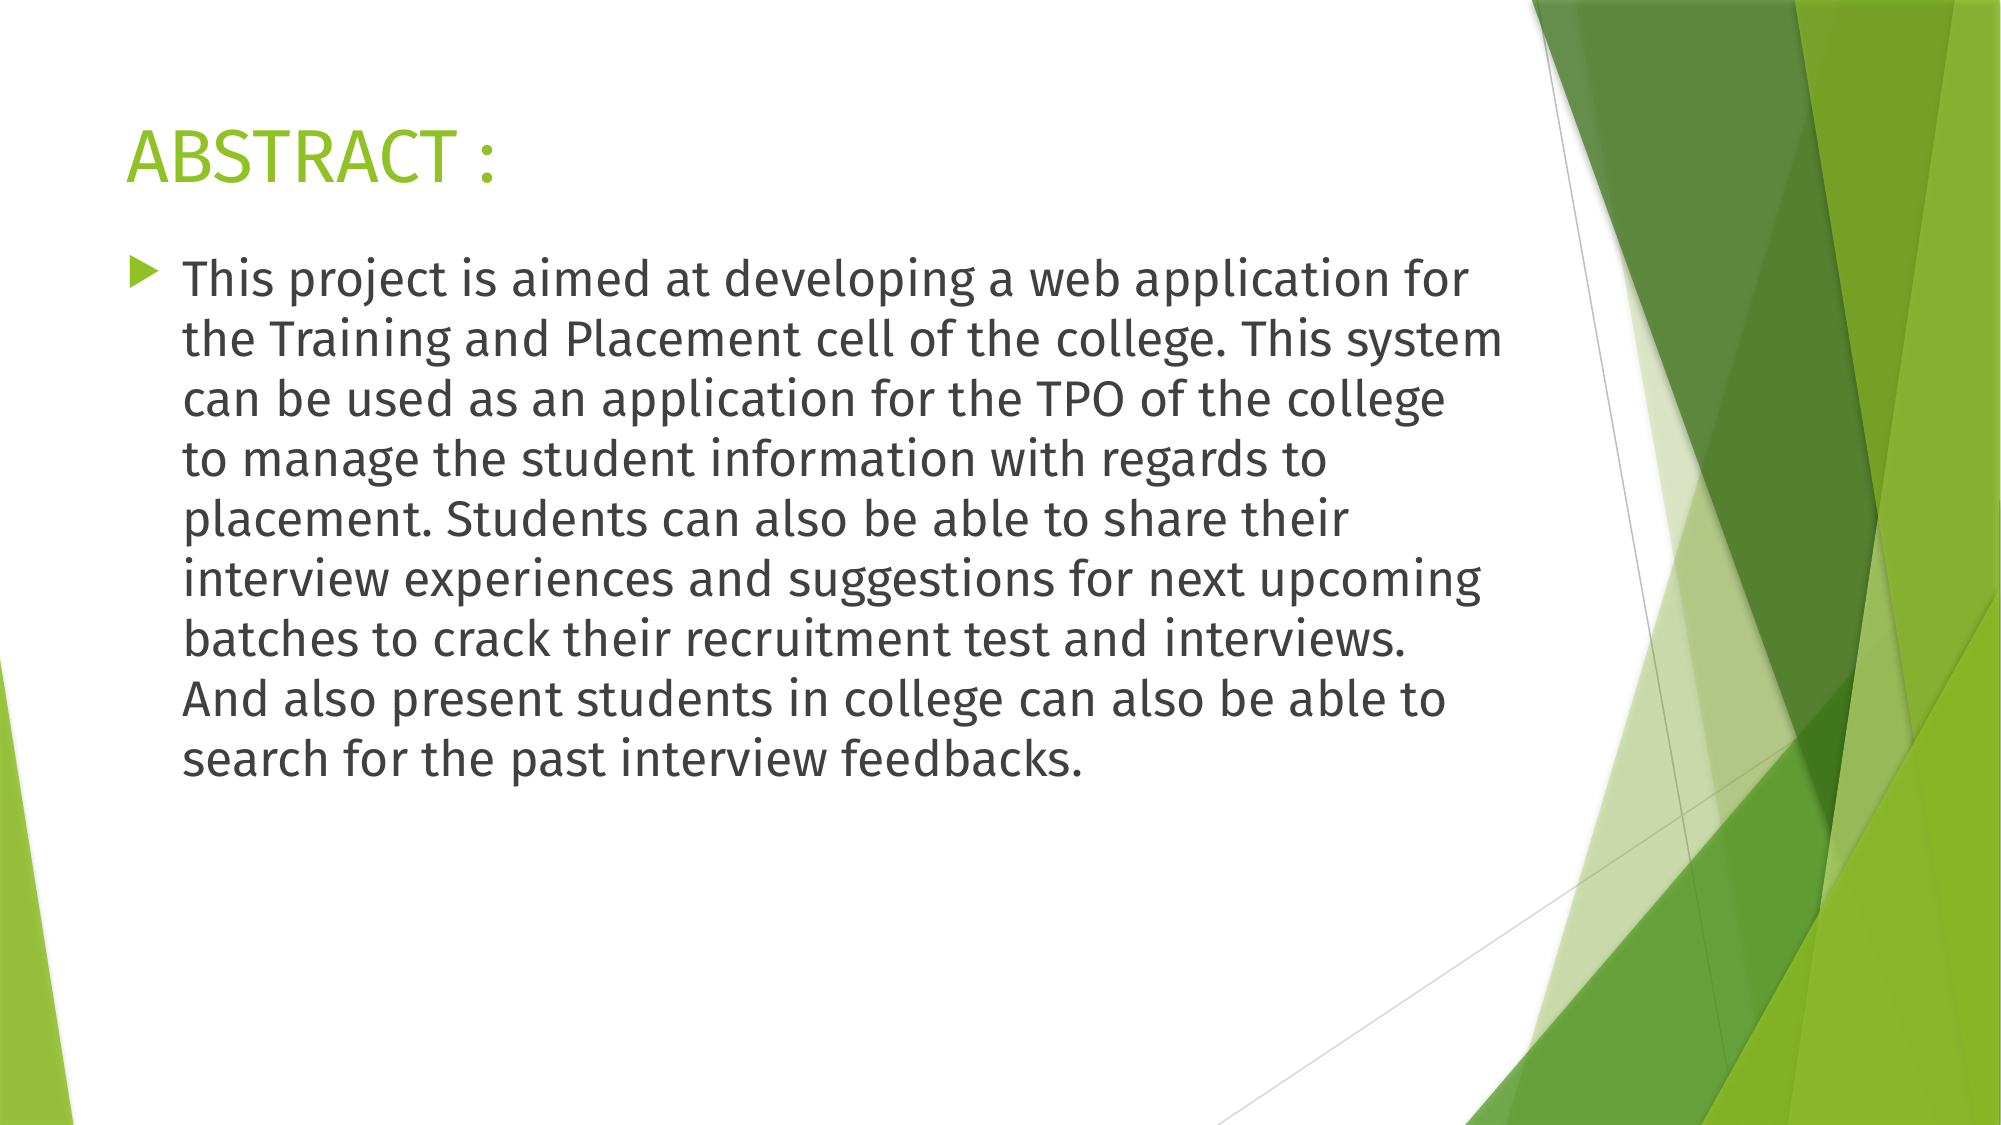

# ABSTRACT :
This project is aimed at developing a web application for the Training and Placement cell of the college. This system can be used as an application for the TPO of the college to manage the student information with regards to placement. Students can also be able to share their interview experiences and suggestions for next upcoming batches to crack their recruitment test and interviews. And also present students in college can also be able to search for the past interview feedbacks.